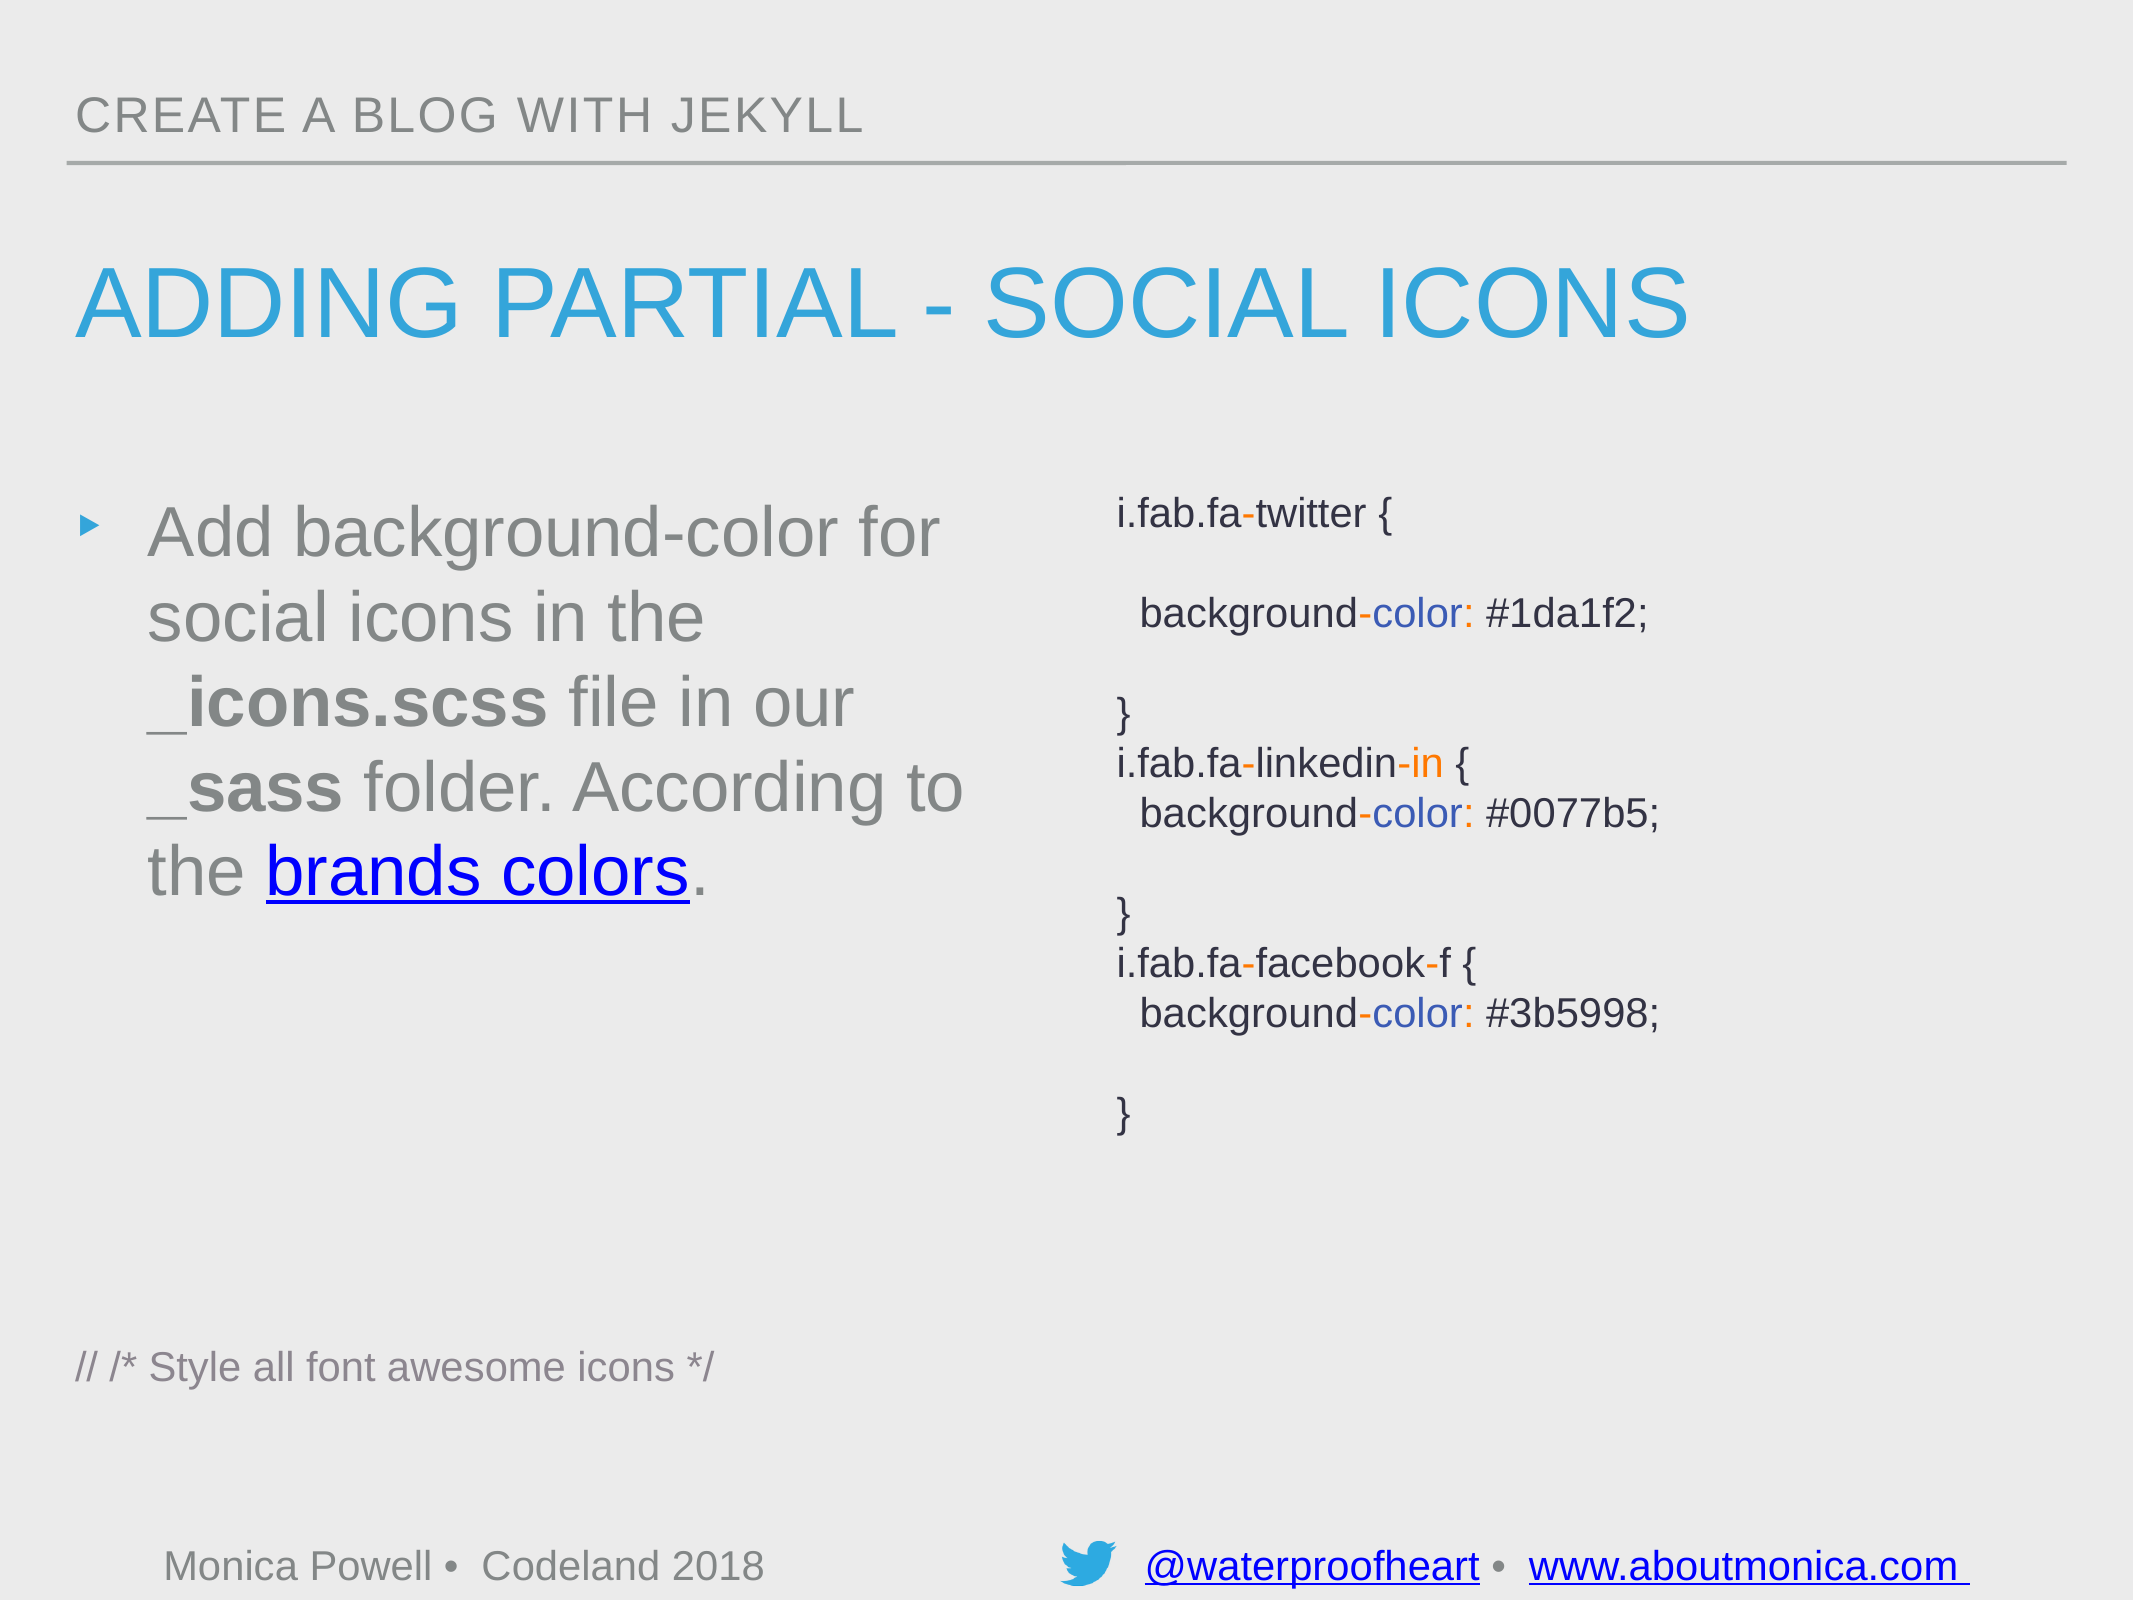

56
Create a blog with jekyll
# ADDING PARTIAL - social icons
Add background-color for social icons in the _icons.scss file in our _sass folder. According to the brands colors.

// /* Style all font awesome icons */

i.fab.fa-twitter {

  background-color: #1da1f2;

}
i.fab.fa-linkedin-in {
  background-color: #0077b5;

}
i.fab.fa-facebook-f {
  background-color: #3b5998;

}